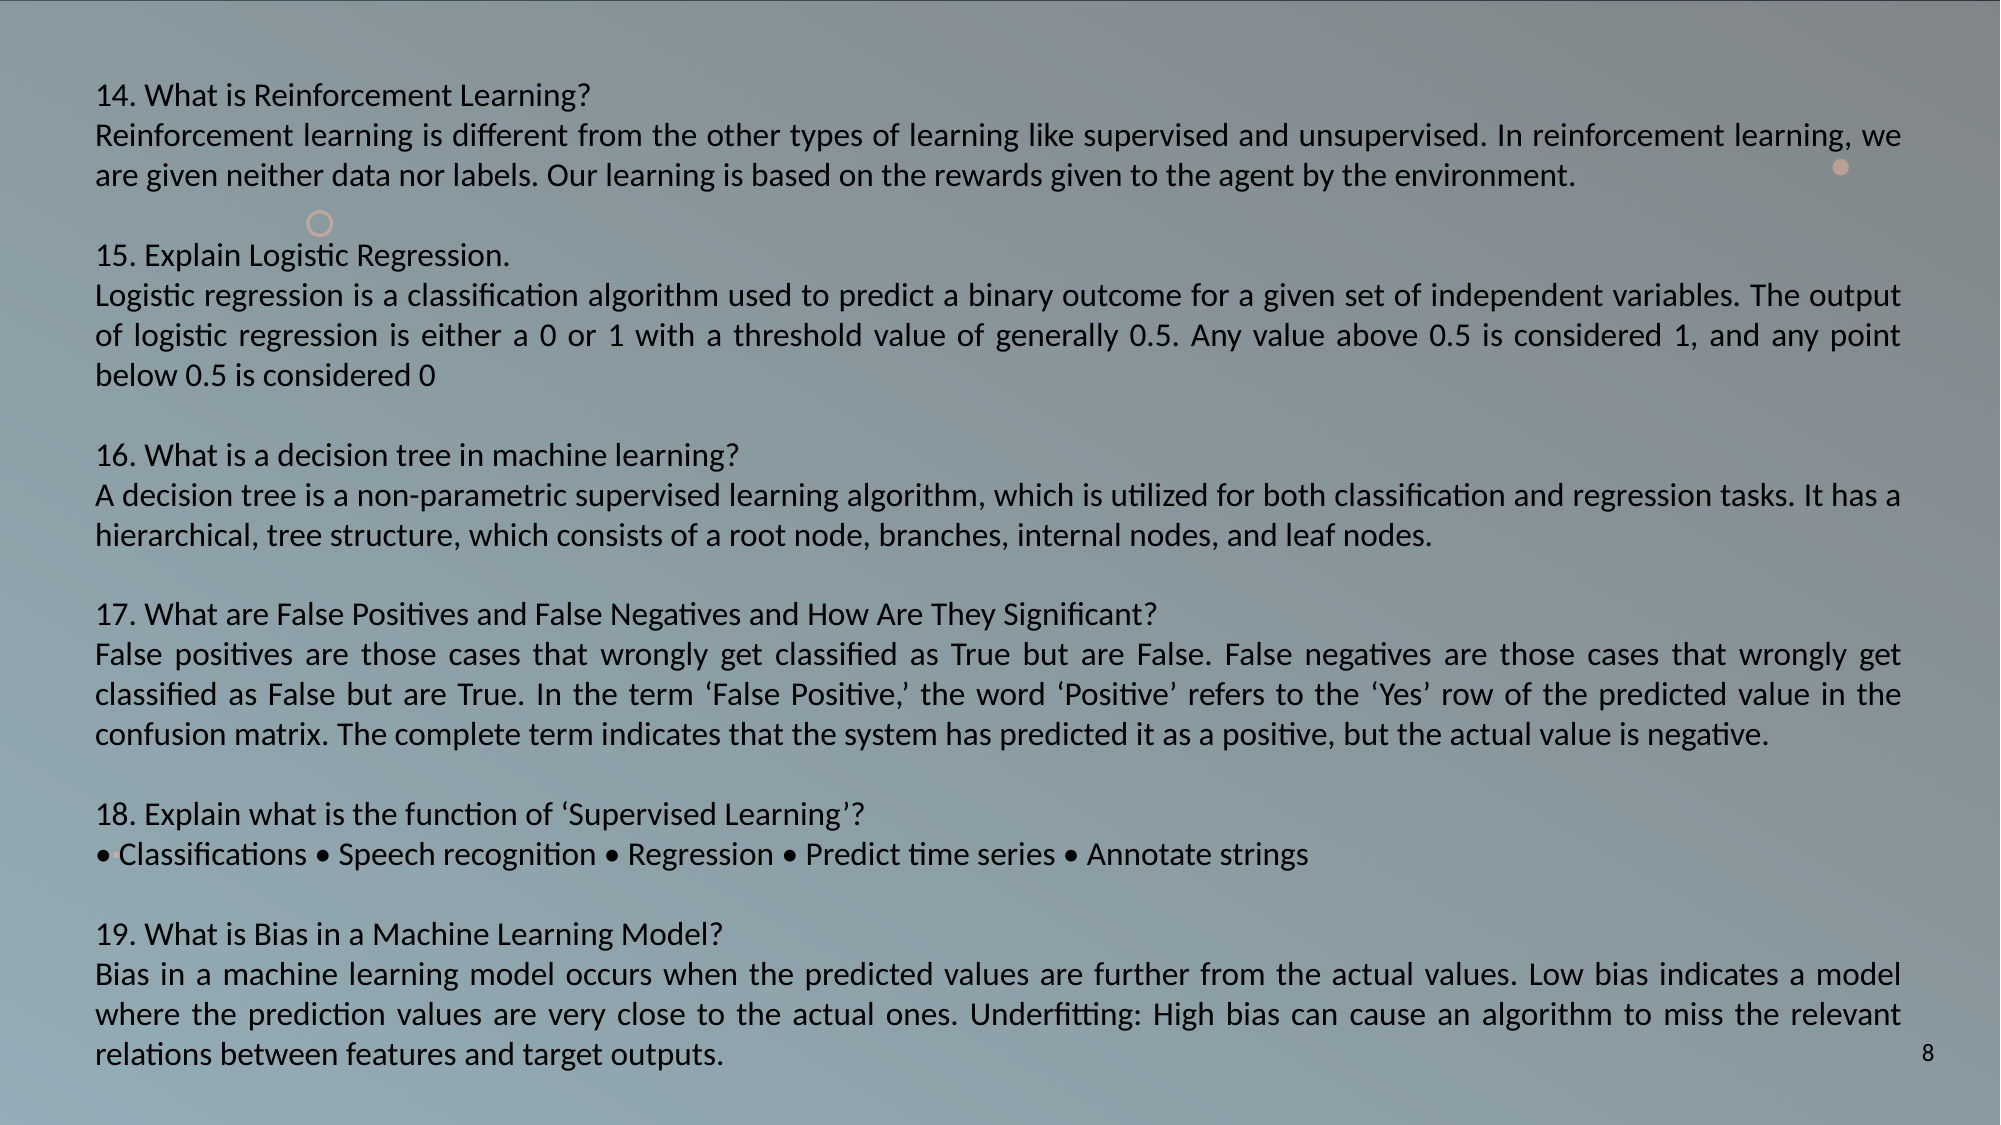

14. What is Reinforcement Learning?
Reinforcement learning is different from the other types of learning like supervised and unsupervised. In reinforcement learning, we are given neither data nor labels. Our learning is based on the rewards given to the agent by the environment.

15. Explain Logistic Regression.
Logistic regression is a classification algorithm used to predict a binary outcome for a given set of independent variables. The output of logistic regression is either a 0 or 1 with a threshold value of generally 0.5. Any value above 0.5 is considered 1, and any point below 0.5 is considered 0

16. What is a decision tree in machine learning?
A decision tree is a non-parametric supervised learning algorithm, which is utilized for both classification and regression tasks. It has a hierarchical, tree structure, which consists of a root node, branches, internal nodes, and leaf nodes.

17. What are False Positives and False Negatives and How Are They Significant?
False positives are those cases that wrongly get classified as True but are False. False negatives are those cases that wrongly get classified as False but are True. In the term ‘False Positive,’ the word ‘Positive’ refers to the ‘Yes’ row of the predicted value in the confusion matrix. The complete term indicates that the system has predicted it as a positive, but the actual value is negative.

18. Explain what is the function of ‘Supervised Learning’?
• Classifications • Speech recognition • Regression • Predict time series • Annotate strings

19. What is Bias in a Machine Learning Model?
Bias in a machine learning model occurs when the predicted values are further from the actual values. Low bias indicates a model where the prediction values are very close to the actual ones. Underfitting: High bias can cause an algorithm to miss the relevant relations between features and target outputs.

8